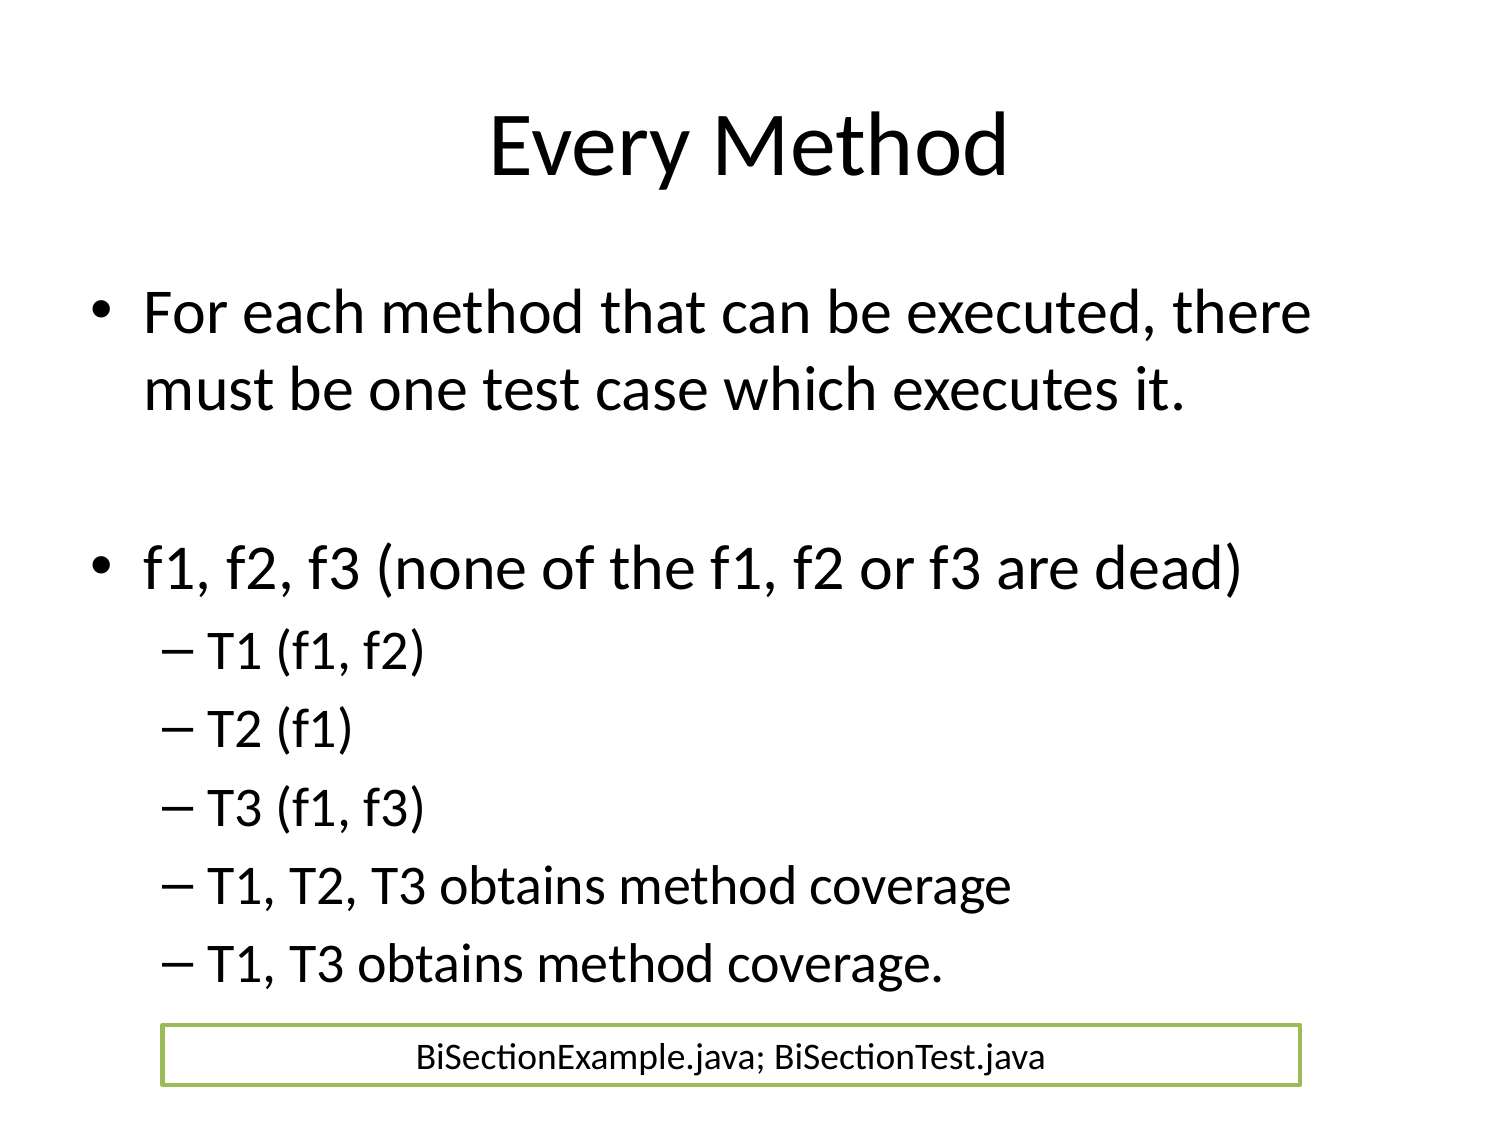

# Every Method
For each method that can be executed, there must be one test case which executes it.

f1, f2, f3 (none of the f1, f2 or f3 are dead)
T1 (f1, f2)
T2 (f1)
T3 (f1, f3)
T1, T2, T3 obtains method coverage
T1, T3 obtains method coverage.
BiSectionExample.java; BiSectionTest.java